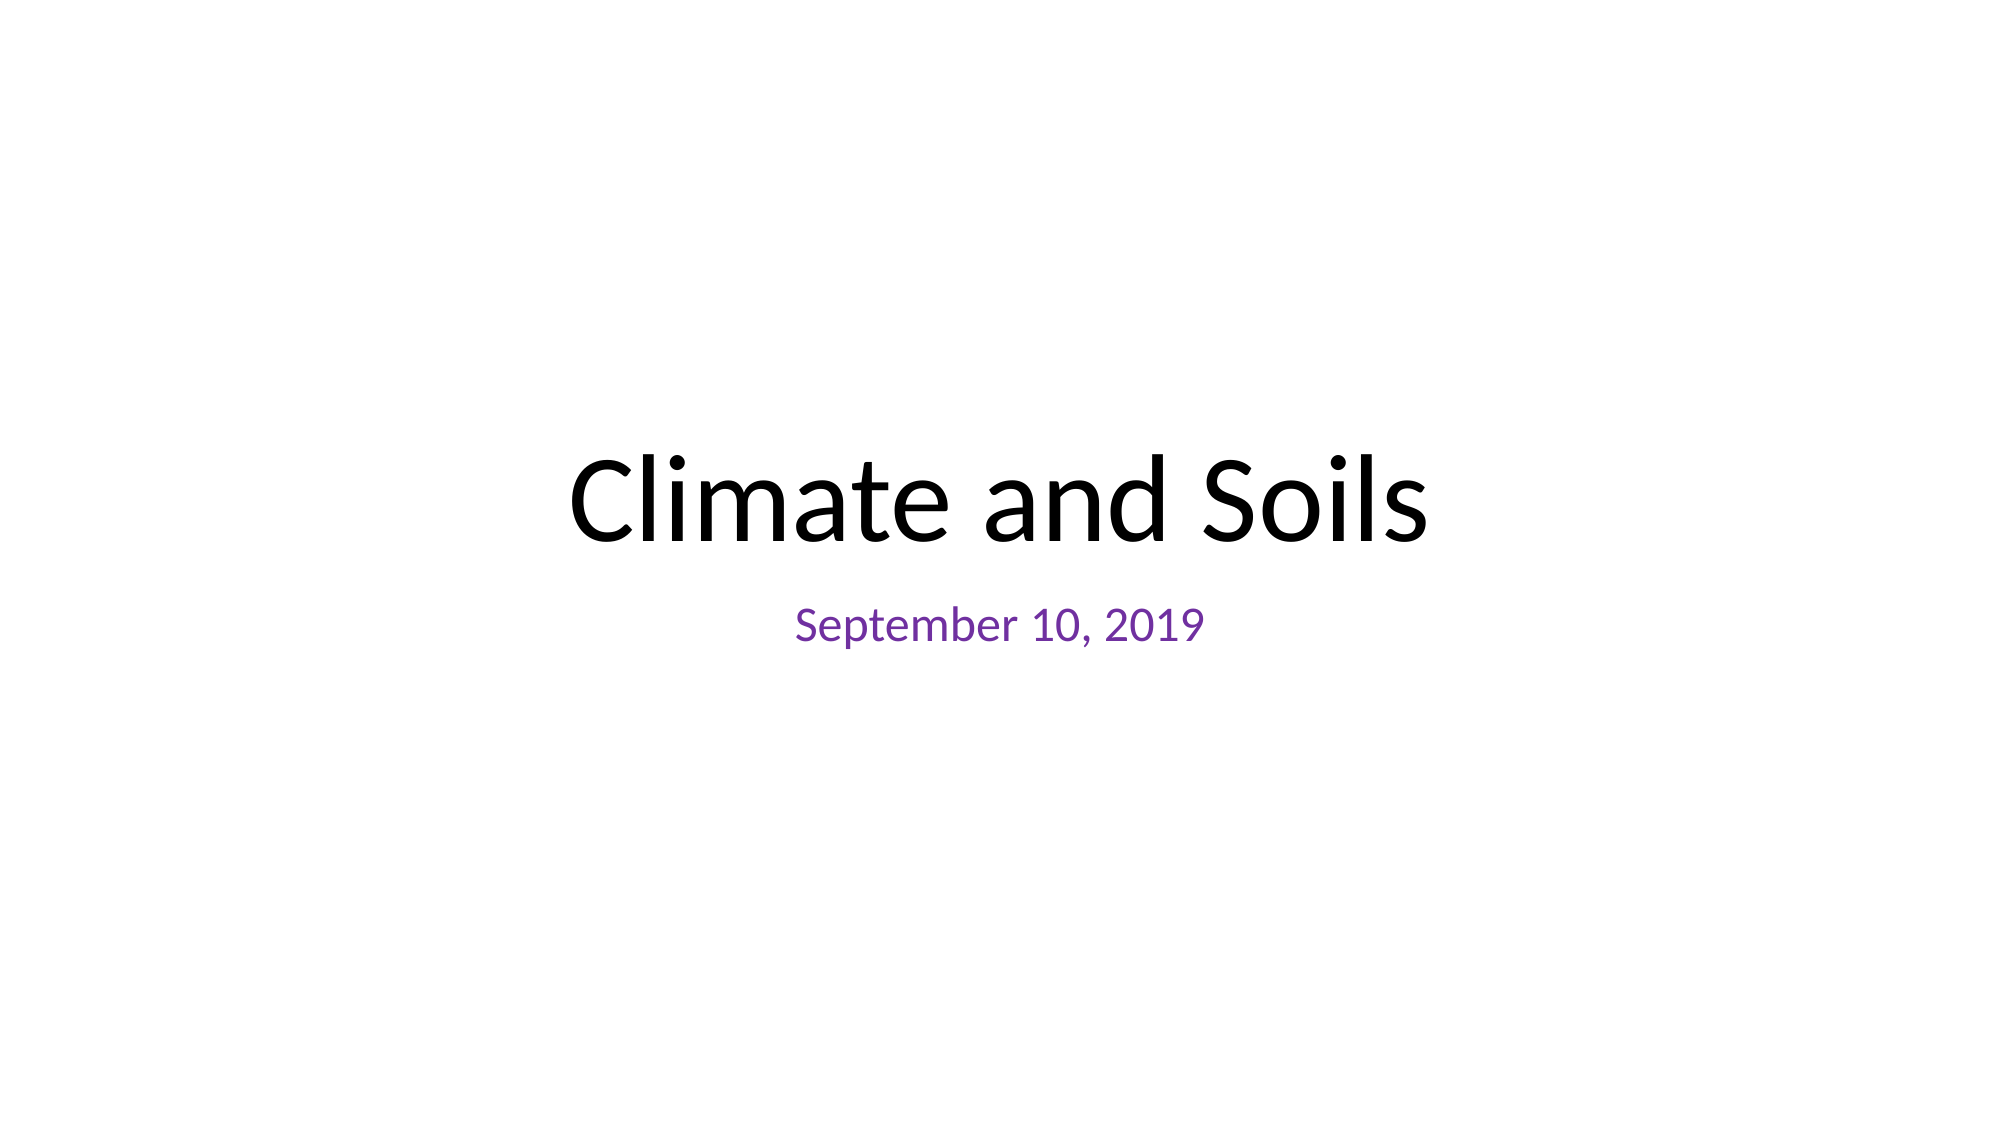

# Climate and Soils
September 10, 2019